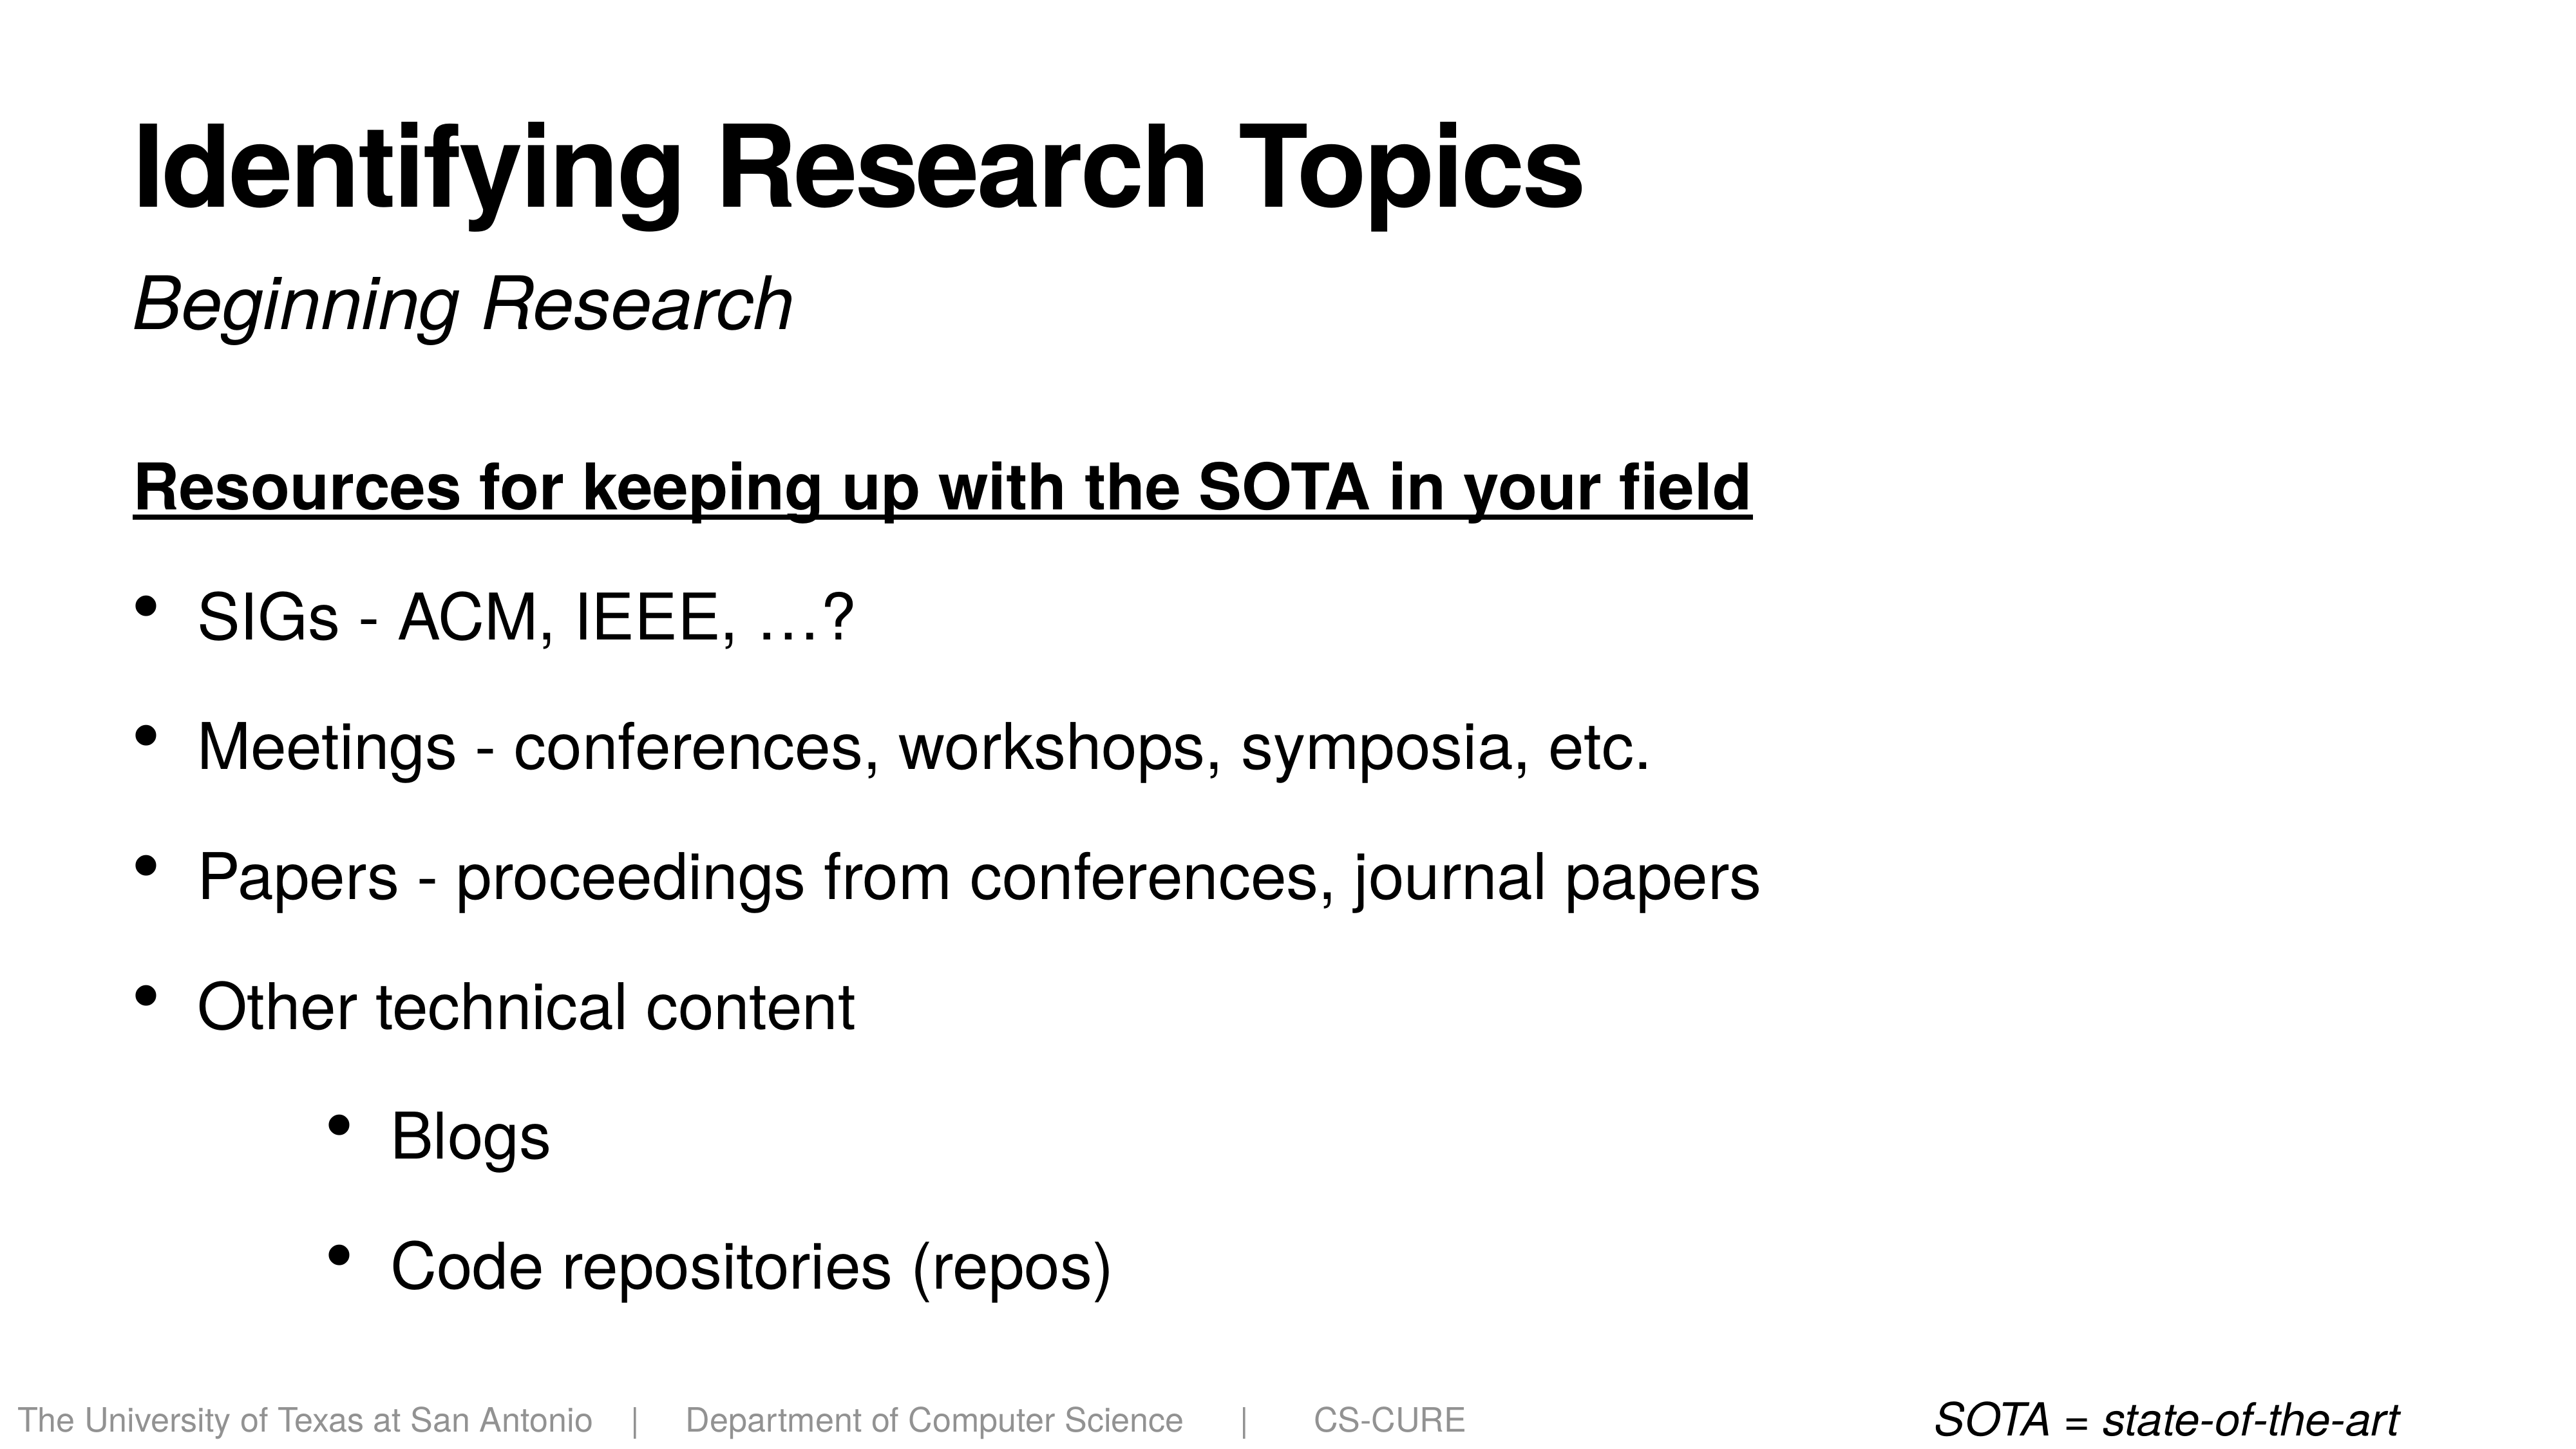

# Identifying Research Topics
Beginning Research
Resources for keeping up with the SOTA in your field
SIGs - ACM, IEEE, …?
Meetings - conferences, workshops, symposia, etc.
Papers - proceedings from conferences, journal papers
Other technical content
Blogs
Code repositories (repos)
SOTA = state-of-the-art
20